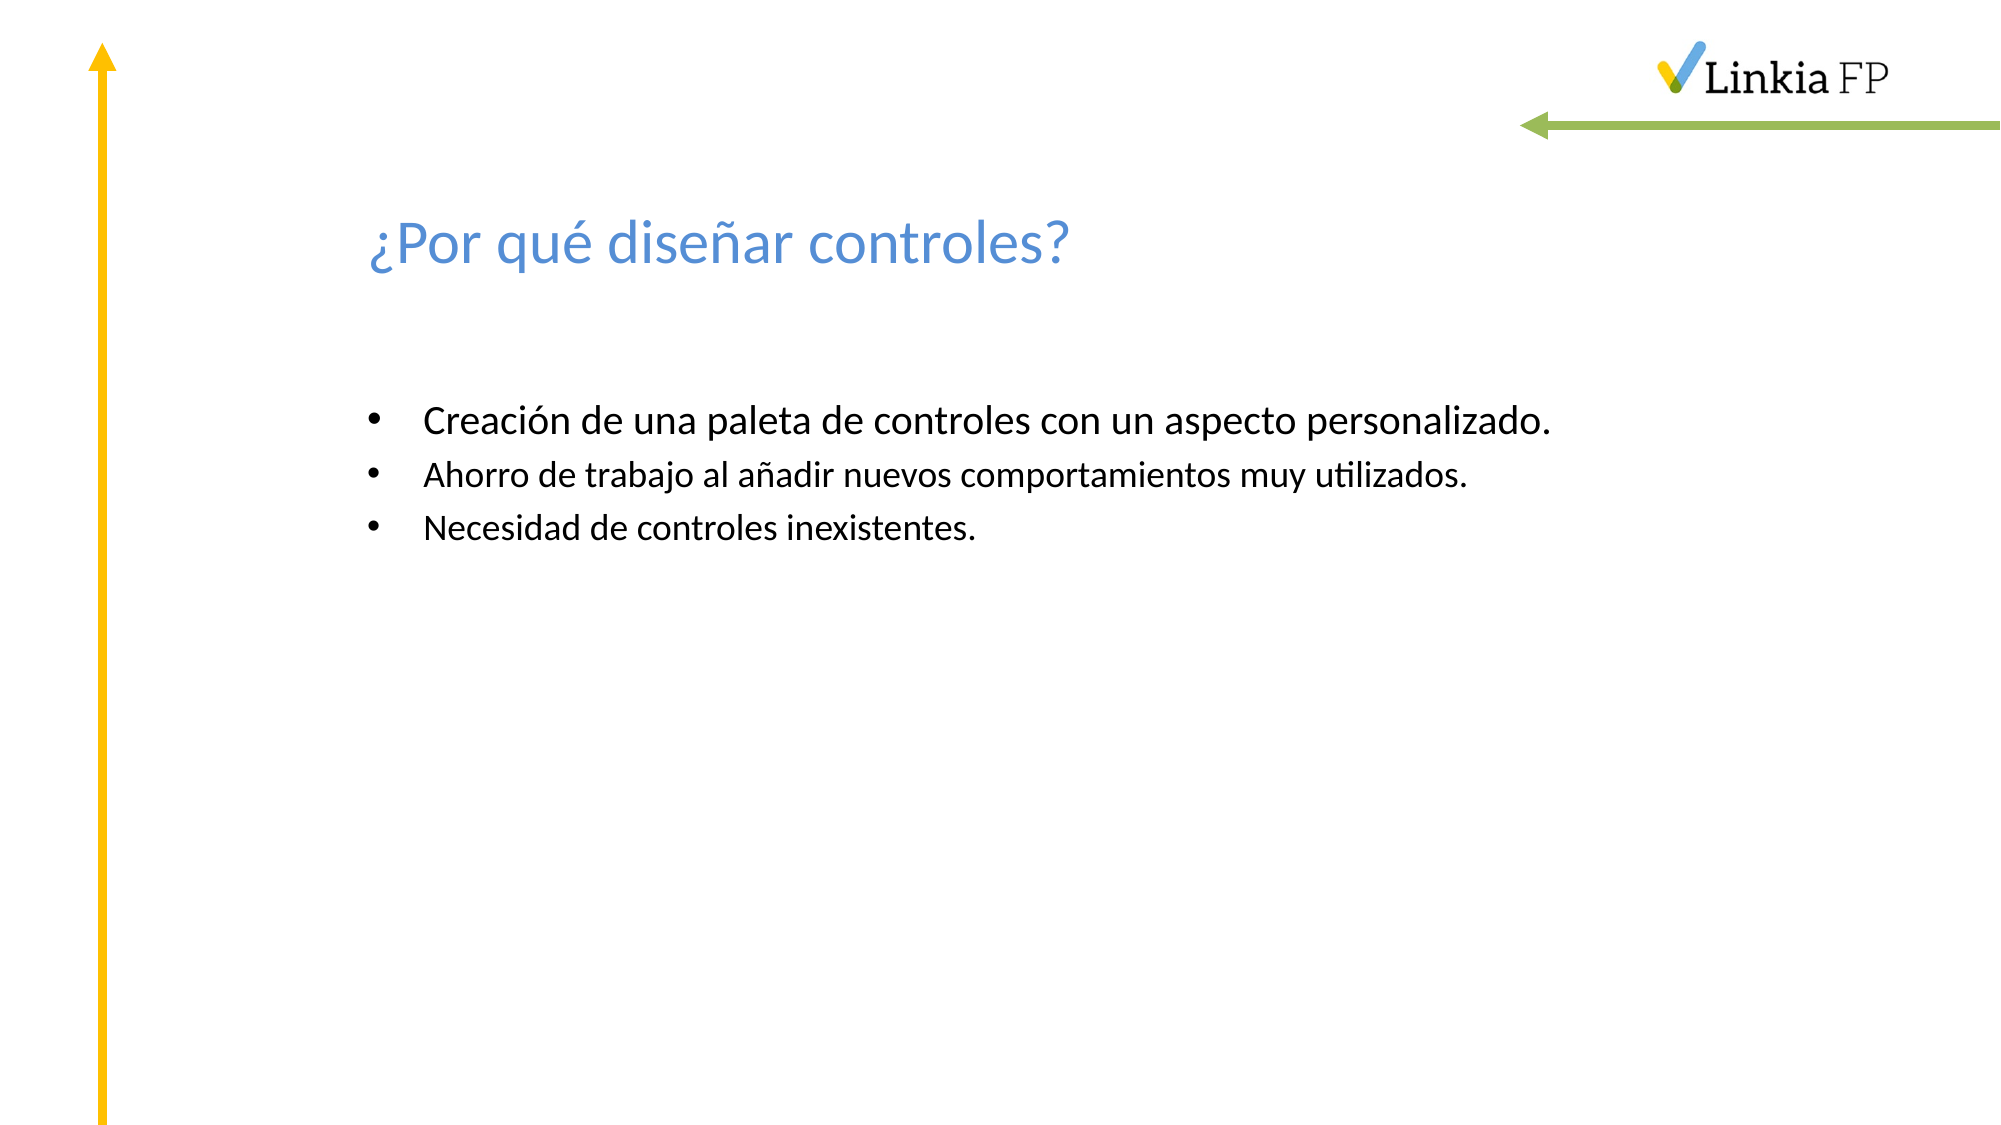

# ¿Por qué diseñar controles?
Creación de una paleta de controles con un aspecto personalizado.
Ahorro de trabajo al añadir nuevos comportamientos muy utilizados.
Necesidad de controles inexistentes.